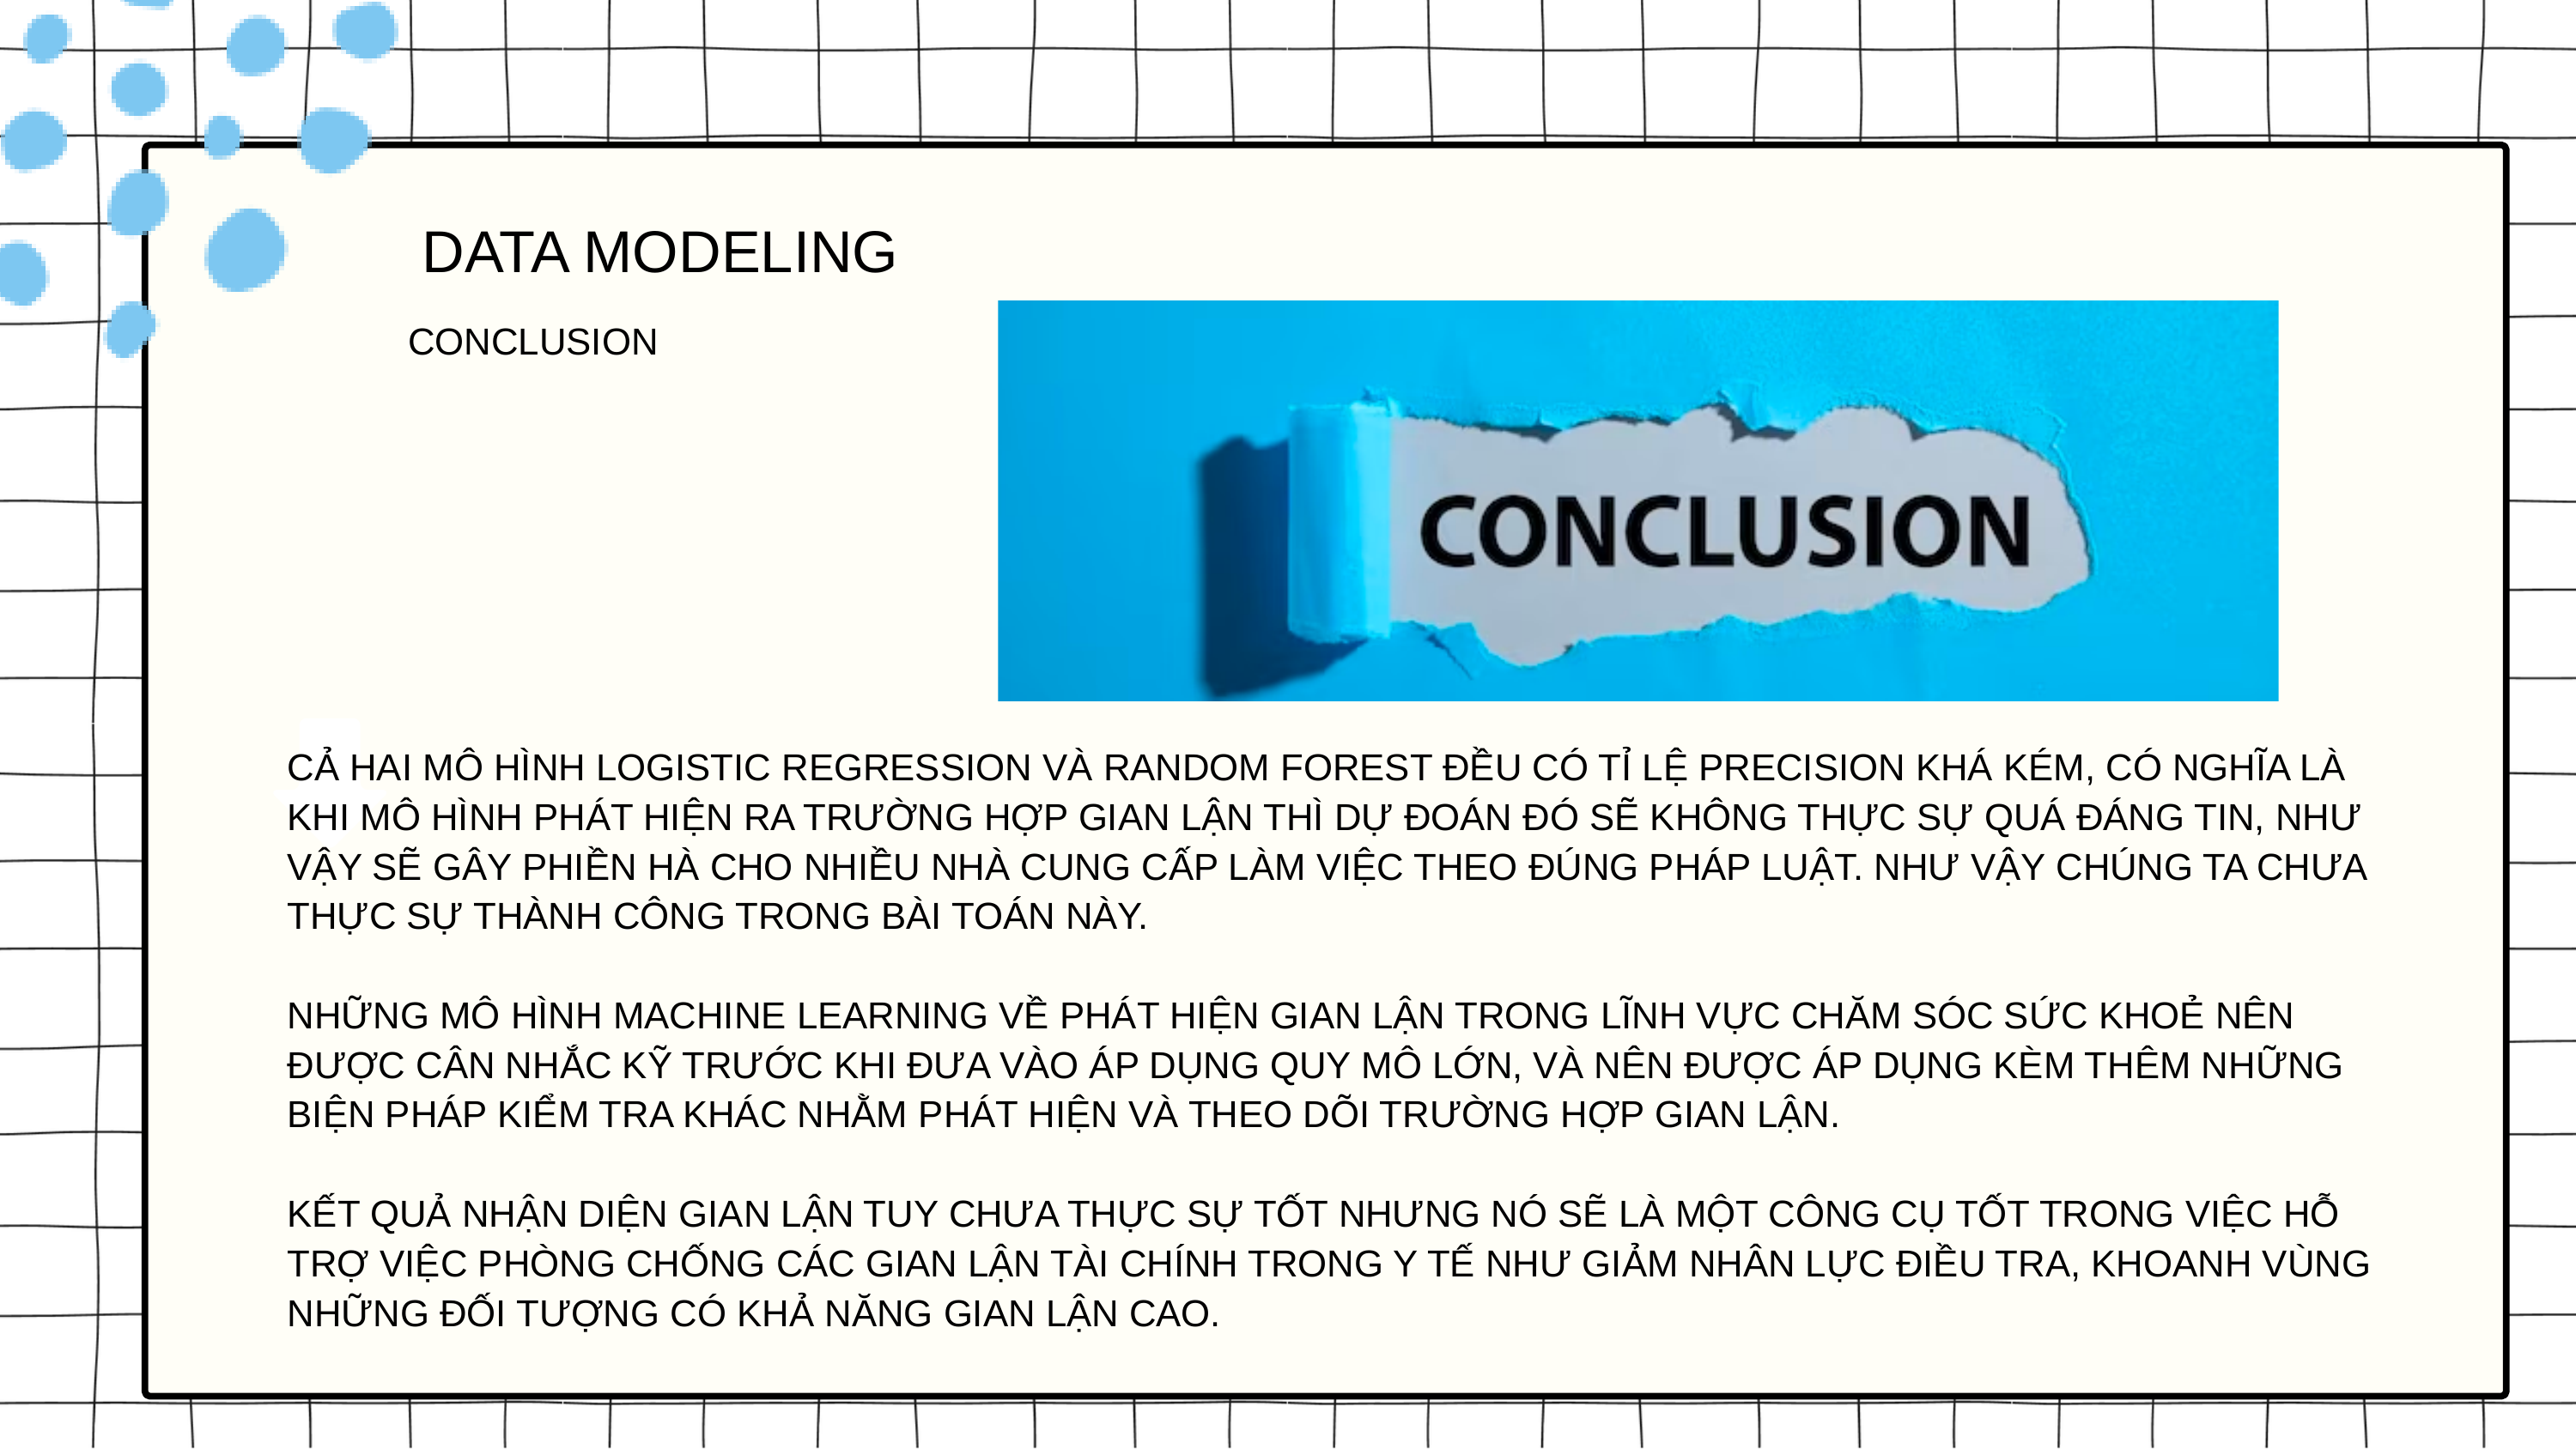

DATA MODELING

CONCLUSION

CẢ HAI MÔ HÌNH LOGISTIC REGRESSION VÀ RANDOM FOREST ĐỀU CÓ TỈ LỆ PRECISION KHÁ KÉM, CÓ NGHĨA LÀ KHI MÔ HÌNH PHÁT HIỆN RA TRƯỜNG HỢP GIAN LẬN THÌ DỰ ĐOÁN ĐÓ SẼ KHÔNG THỰC SỰ QUÁ ĐÁNG TIN, NHƯ VẬY SẼ GÂY PHIỀN HÀ CHO NHIỀU NHÀ CUNG CẤP LÀM VIỆC THEO ĐÚNG PHÁP LUẬT. NHƯ VẬY CHÚNG TA CHƯA THỰC SỰ THÀNH CÔNG TRONG BÀI TOÁN NÀY.

NHỮNG MÔ HÌNH MACHINE LEARNING VỀ PHÁT HIỆN GIAN LẬN TRONG LĨNH VỰC CHĂM SÓC SỨC KHOẺ NÊN ĐƯỢC CÂN NHẮC KỸ TRƯỚC KHI ĐƯA VÀO ÁP DỤNG QUY MÔ LỚN, VÀ NÊN ĐƯỢC ÁP DỤNG KÈM THÊM NHỮNG BIỆN PHÁP KIỂM TRA KHÁC NHẰM PHÁT HIỆN VÀ THEO DÕI TRƯỜNG HỢP GIAN LẬN.

KẾT QUẢ NHẬN DIỆN GIAN LẬN TUY CHƯA THỰC SỰ TỐT NHƯNG NÓ SẼ LÀ MỘT CÔNG CỤ TỐT TRONG VIỆC HỖ TRỢ VIỆC PHÒNG CHỐNG CÁC GIAN LẬN TÀI CHÍNH TRONG Y TẾ NHƯ GIẢM NHÂN LỰC ĐIỀU TRA, KHOANH VÙNG NHỮNG ĐỐI TƯỢNG CÓ KHẢ NĂNG GIAN LẬN CAO.